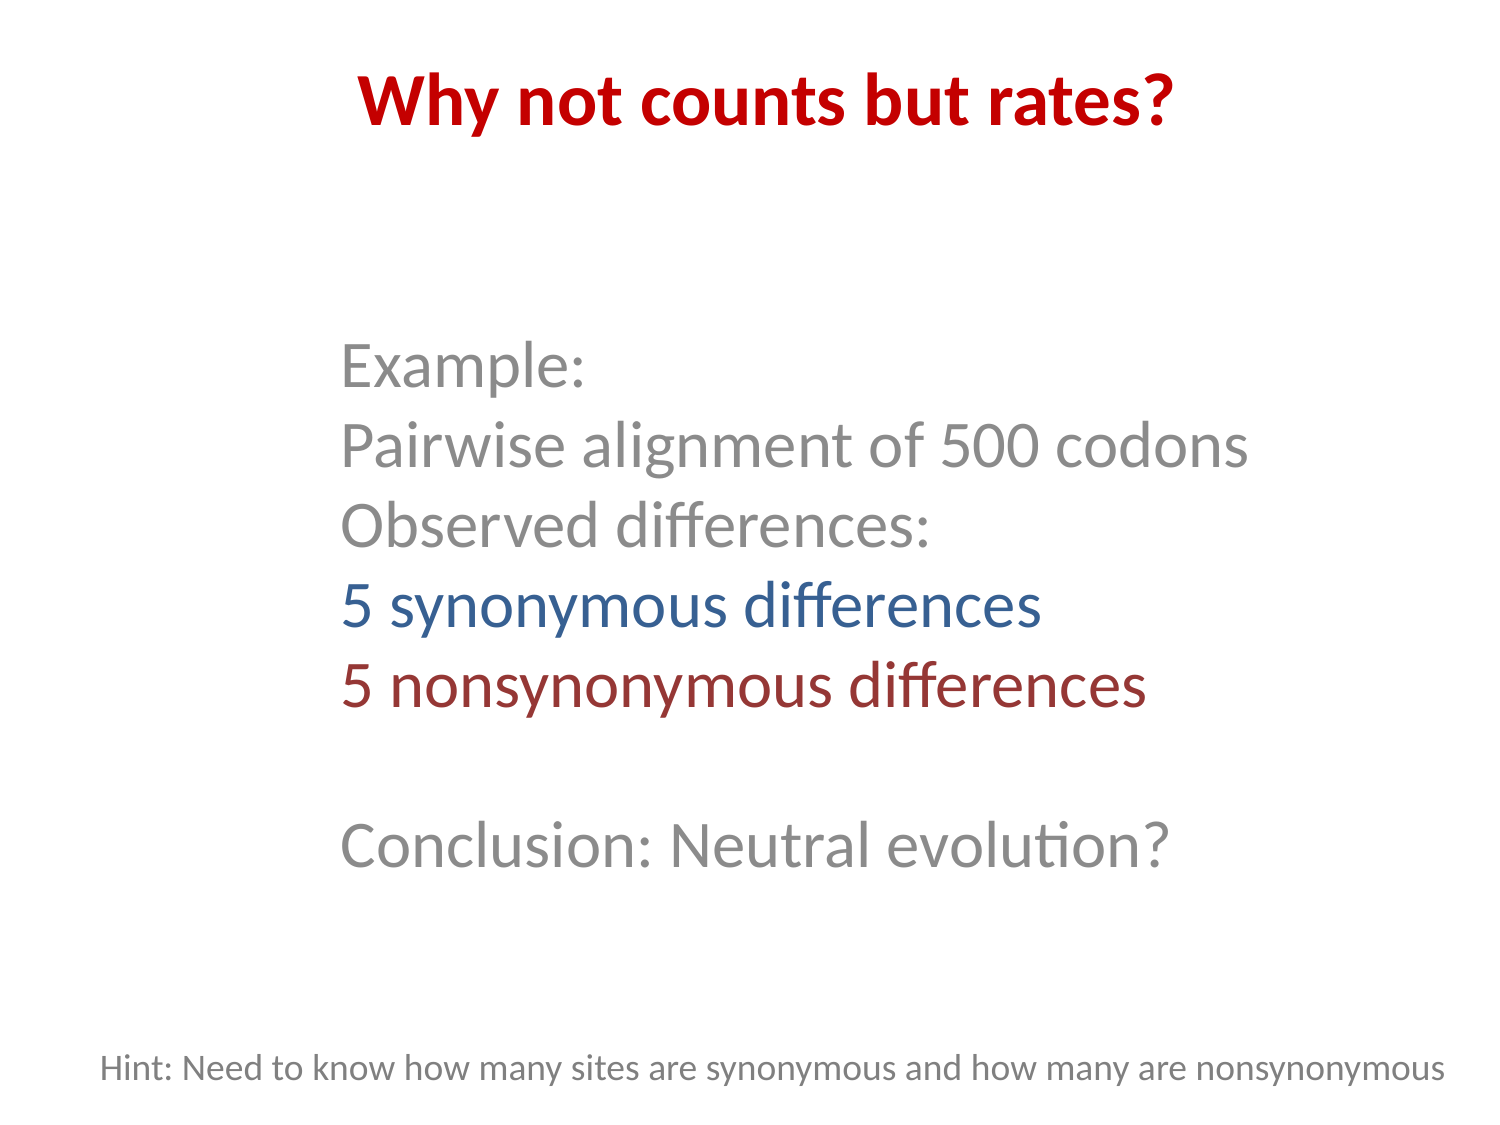

Why not counts but rates?
Example:
Pairwise alignment of 500 codons
Observed differences:
5 synonymous differences
5 nonsynonymous differences

Conclusion: Neutral evolution?

Hint: Need to know how many sites are synonymous and how many are nonsynonymous